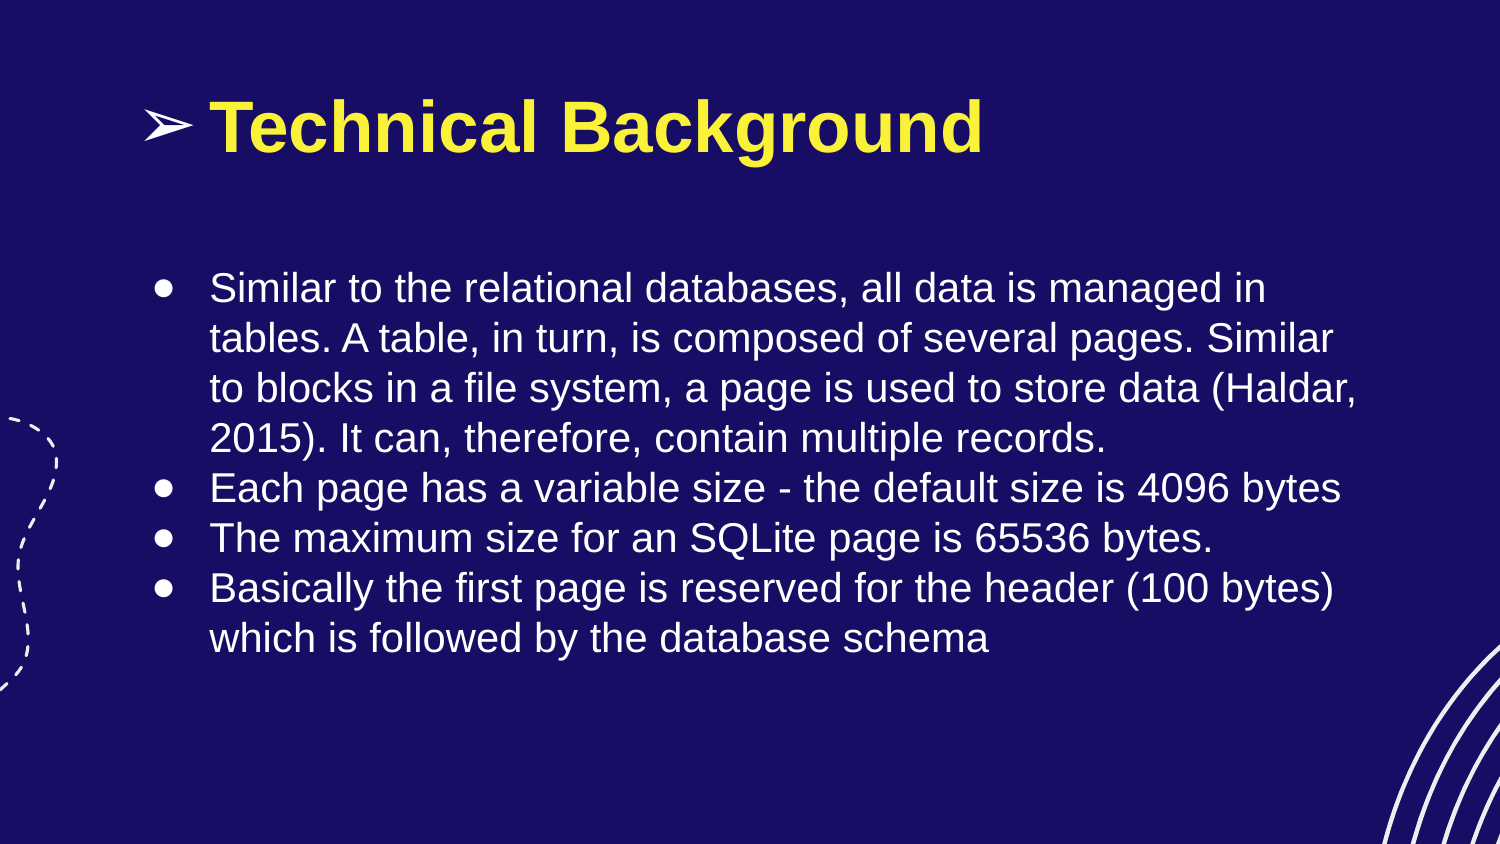

# Technical Background
Similar to the relational databases, all data is managed in tables. A table, in turn, is composed of several pages. Similar to blocks in a file system, a page is used to store data (Haldar, 2015). It can, therefore, contain multiple records.
Each page has a variable size - the default size is 4096 bytes
The maximum size for an SQLite page is 65536 bytes.
Basically the first page is reserved for the header (100 bytes) which is followed by the database schema